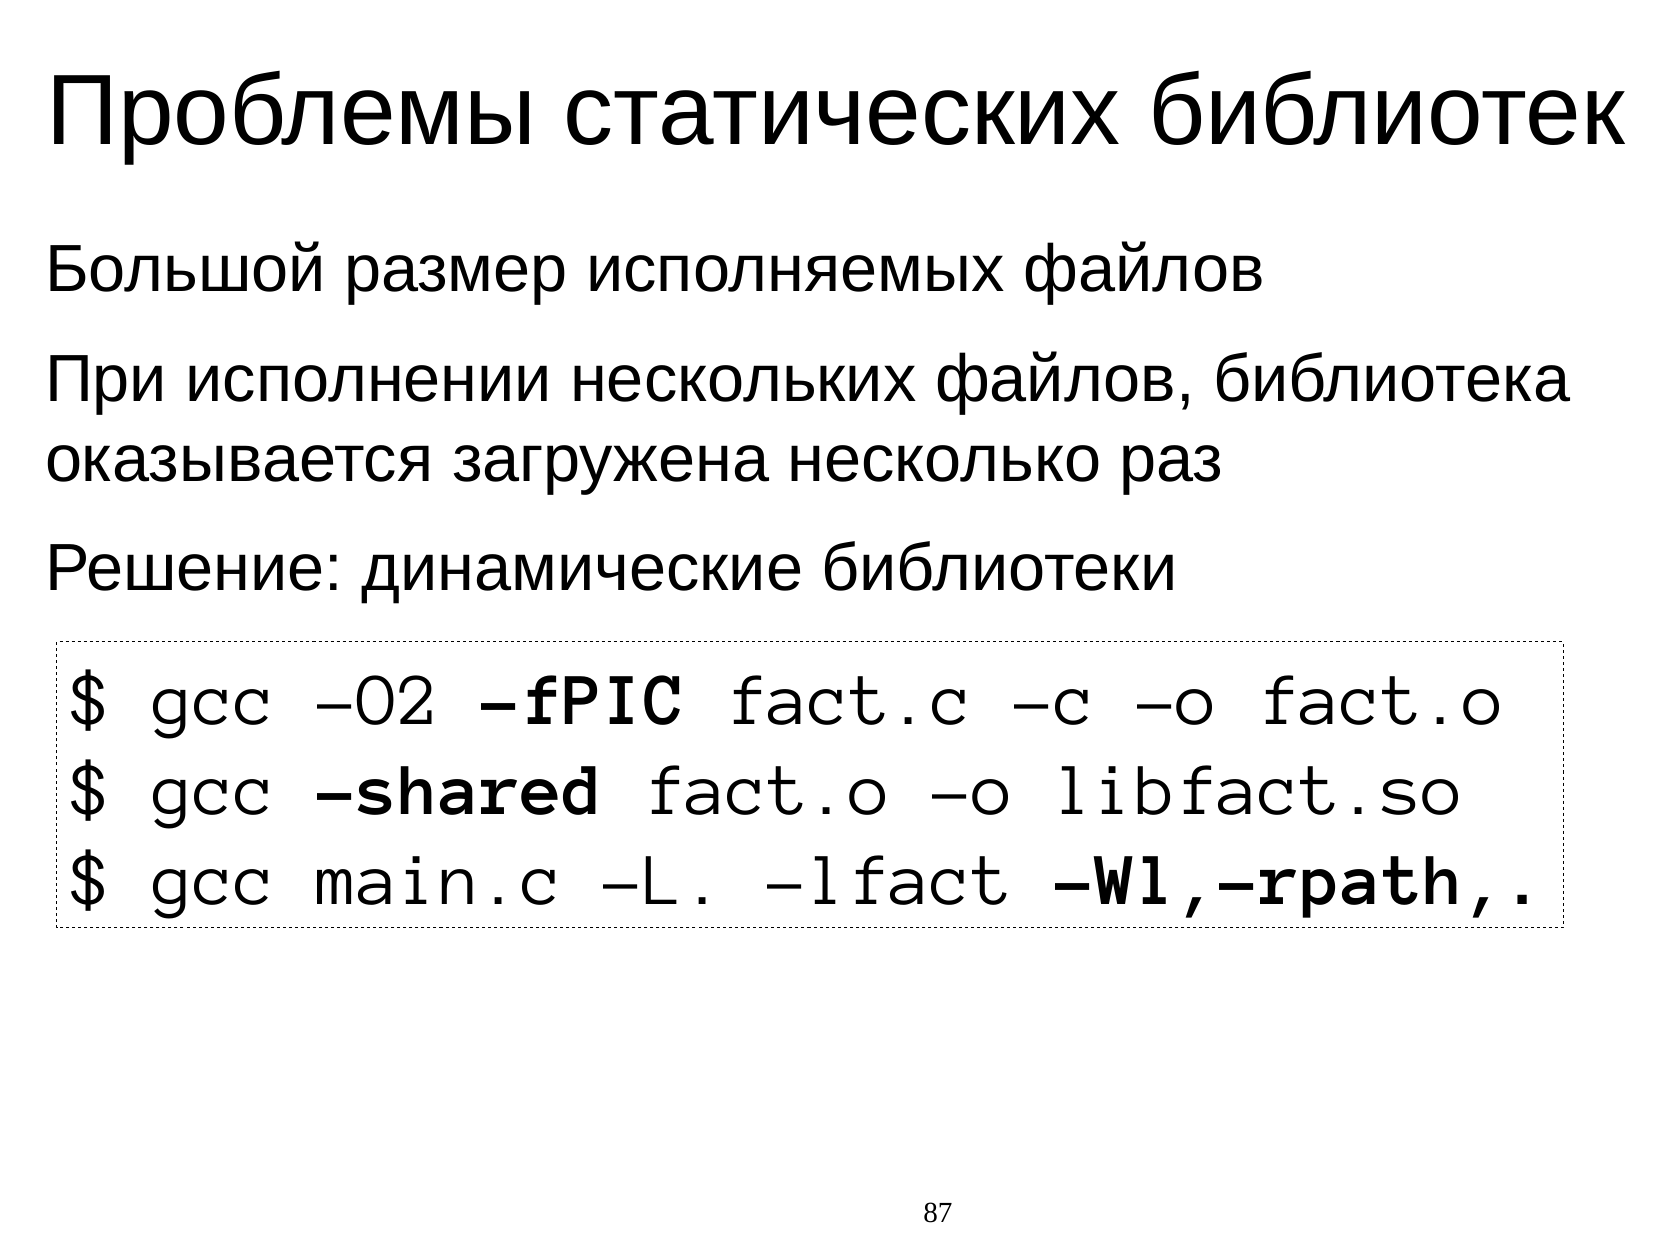

Проблемы статических библиотек
Большой размер исполняемых файлов
При исполнении нескольких файлов, библиотека оказывается загружена несколько раз
Решение: динамические библиотеки
$ gcc -O2 -fPIC fact.c -c -o fact.o
$ gcc -shared fact.o -o libfact.so
$ gcc main.c -L. -lfact -Wl,-rpath,.
87